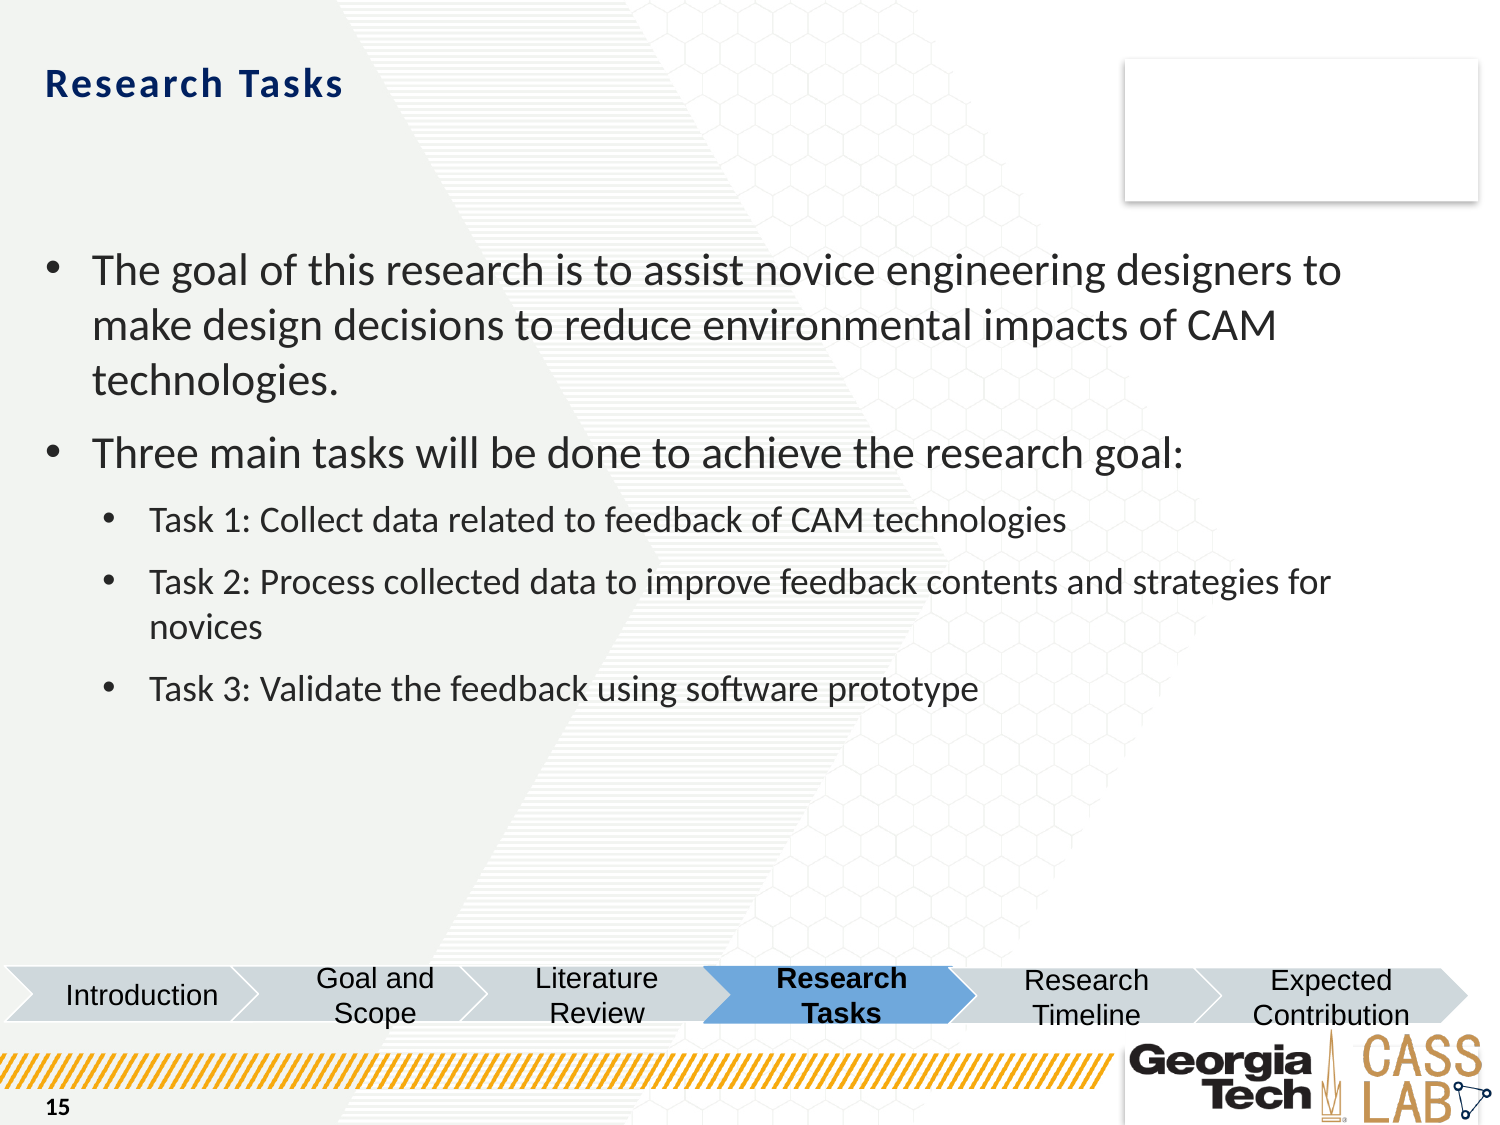

# Research Tasks
The goal of this research is to assist novice engineering designers to make design decisions to reduce environmental impacts of CAM technologies.
Three main tasks will be done to achieve the research goal:
Task 1: Collect data related to feedback of CAM technologies
Task 2: Process collected data to improve feedback contents and strategies for novices
Task 3: Validate the feedback using software prototype
Introduction
Goal and Scope
Literature Review
Research Tasks
Research Timeline
Expected Contribution